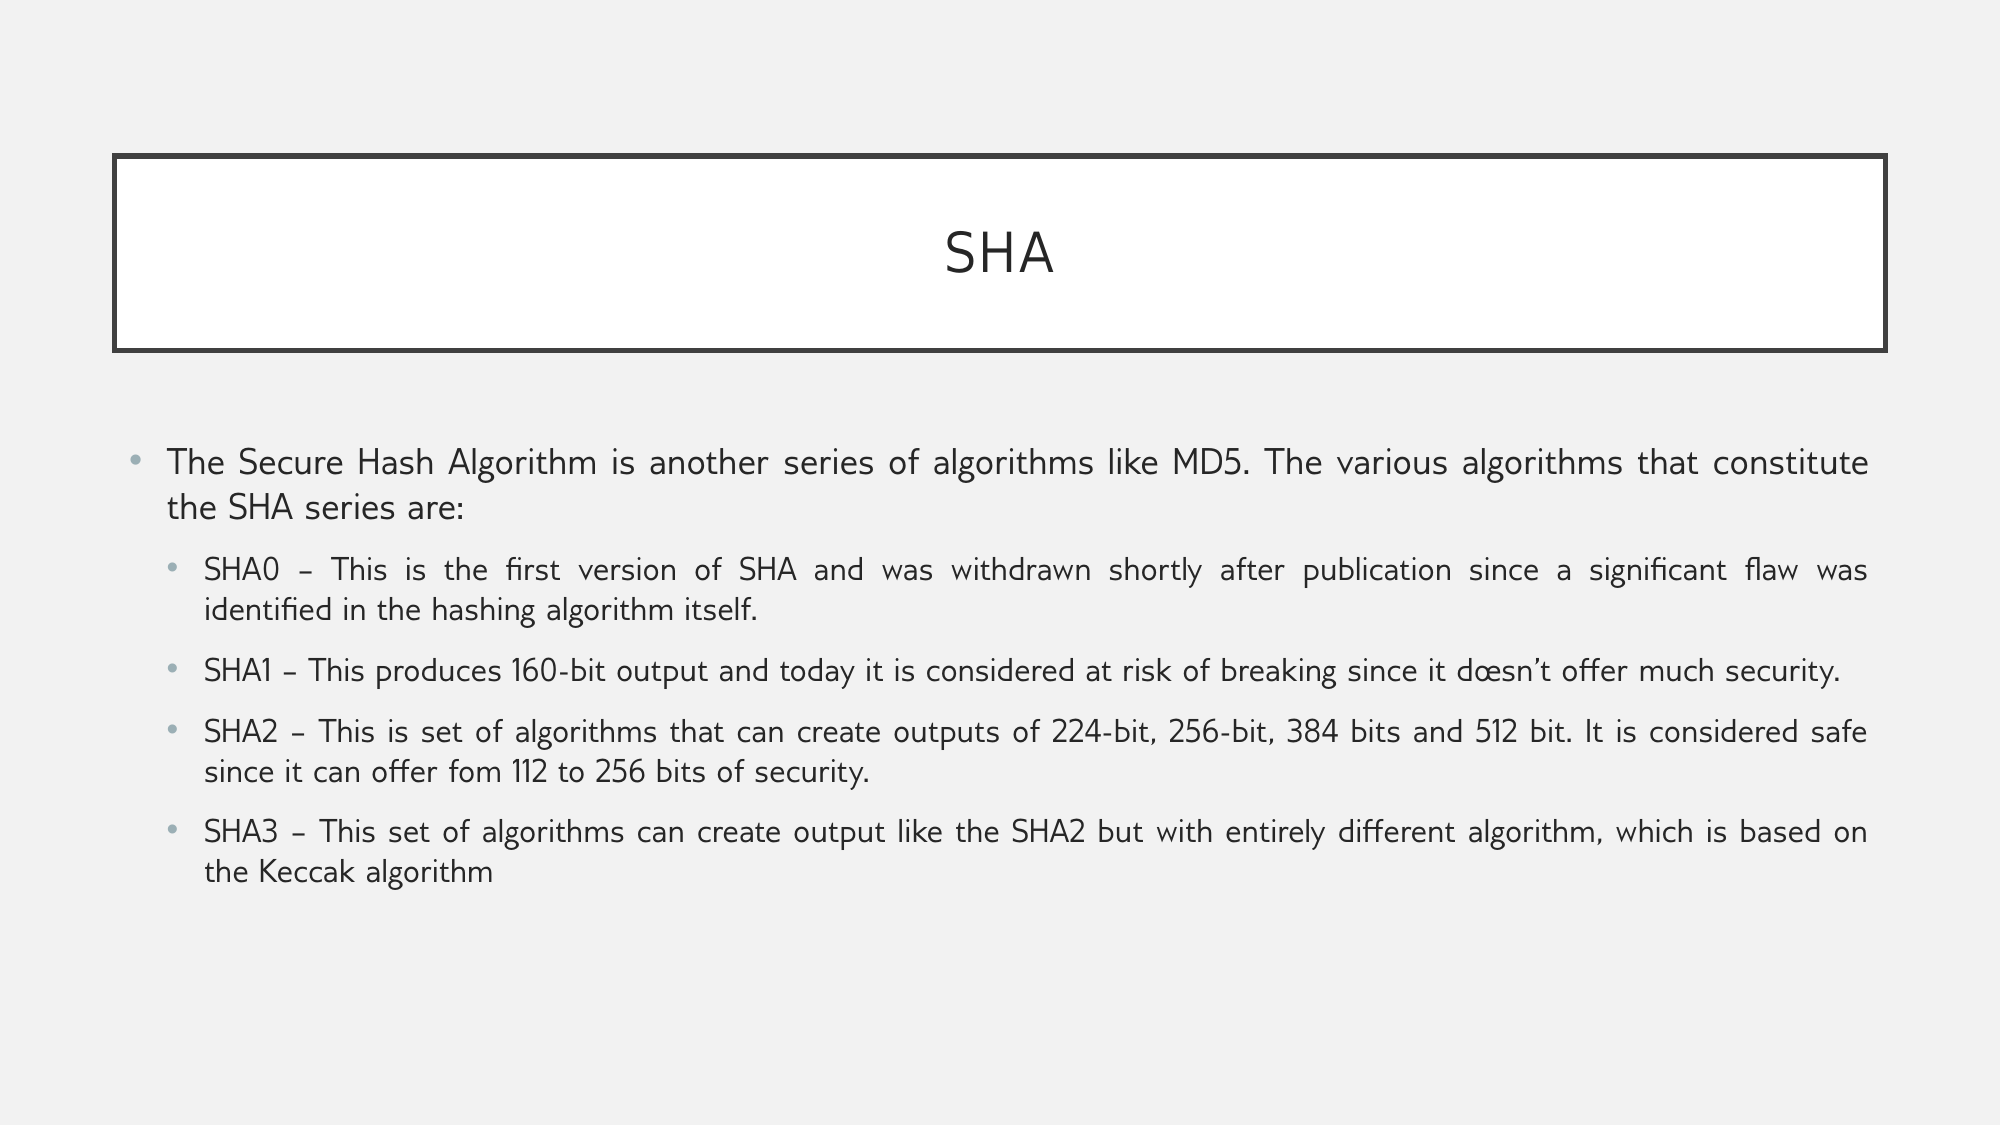

# SHA
The Secure Hash Algorithm is another series of algorithms like MD5. The various algorithms that constitute the SHA series are:
SHA0 – This is the first version of SHA and was withdrawn shortly after publication since a significant flaw was identified in the hashing algorithm itself.
SHA1 – This produces 160-bit output and today it is considered at risk of breaking since it doesn’t offer much security.
SHA2 – This is set of algorithms that can create outputs of 224-bit, 256-bit, 384 bits and 512 bit. It is considered safe since it can offer fom 112 to 256 bits of security.
SHA3 – This set of algorithms can create output like the SHA2 but with entirely different algorithm, which is based on the Keccak algorithm